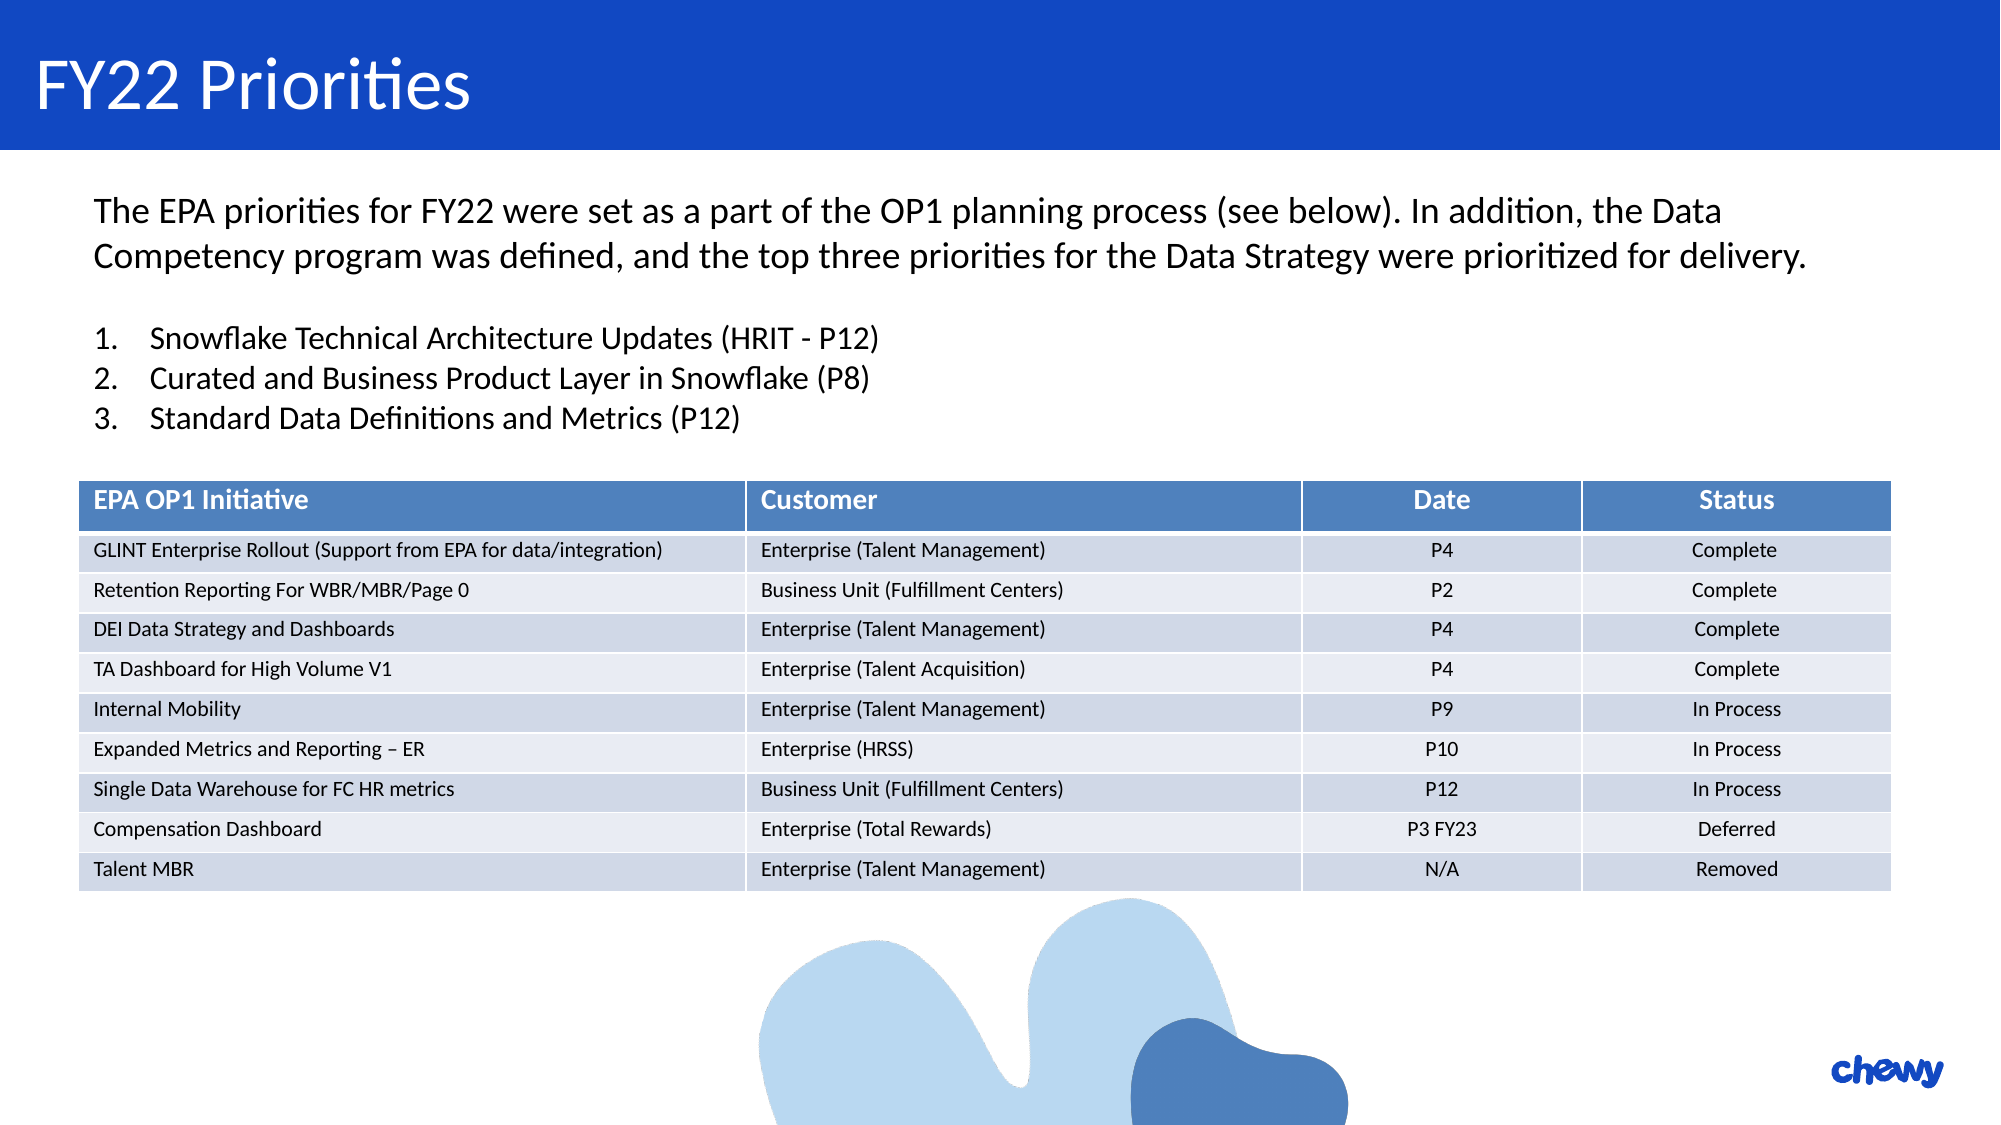

FY22 Priorities
The EPA priorities for FY22 were set as a part of the OP1 planning process (see below). In addition, the Data Competency program was defined, and the top three priorities for the Data Strategy were prioritized for delivery.

Snowflake Technical Architecture Updates (HRIT - P12)
Curated and Business Product Layer in Snowflake (P8)
Standard Data Definitions and Metrics (P12)

| EPA OP1 Initiative | Customer | Date | Status |
| --- | --- | --- | --- |
| GLINT Enterprise Rollout (Support from EPA for data/integration) | Enterprise (Talent Management) | P4 | Complete |
| Retention Reporting For WBR/MBR/Page 0 | Business Unit (Fulfillment Centers) | P2 | Complete |
| DEI Data Strategy and Dashboards | Enterprise (Talent Management) | P4 | Complete |
| TA Dashboard for High Volume V1 | Enterprise (Talent Acquisition) | P4 | Complete |
| Internal Mobility | Enterprise (Talent Management) | P9 | In Process |
| Expanded Metrics and Reporting – ER | Enterprise (HRSS) | P10 | In Process |
| Single Data Warehouse for FC HR metrics | Business Unit (Fulfillment Centers) | P12 | In Process |
| Compensation Dashboard | Enterprise (Total Rewards) | P3 FY23 | Deferred |
| Talent MBR | Enterprise (Talent Management) | N/A | Removed |